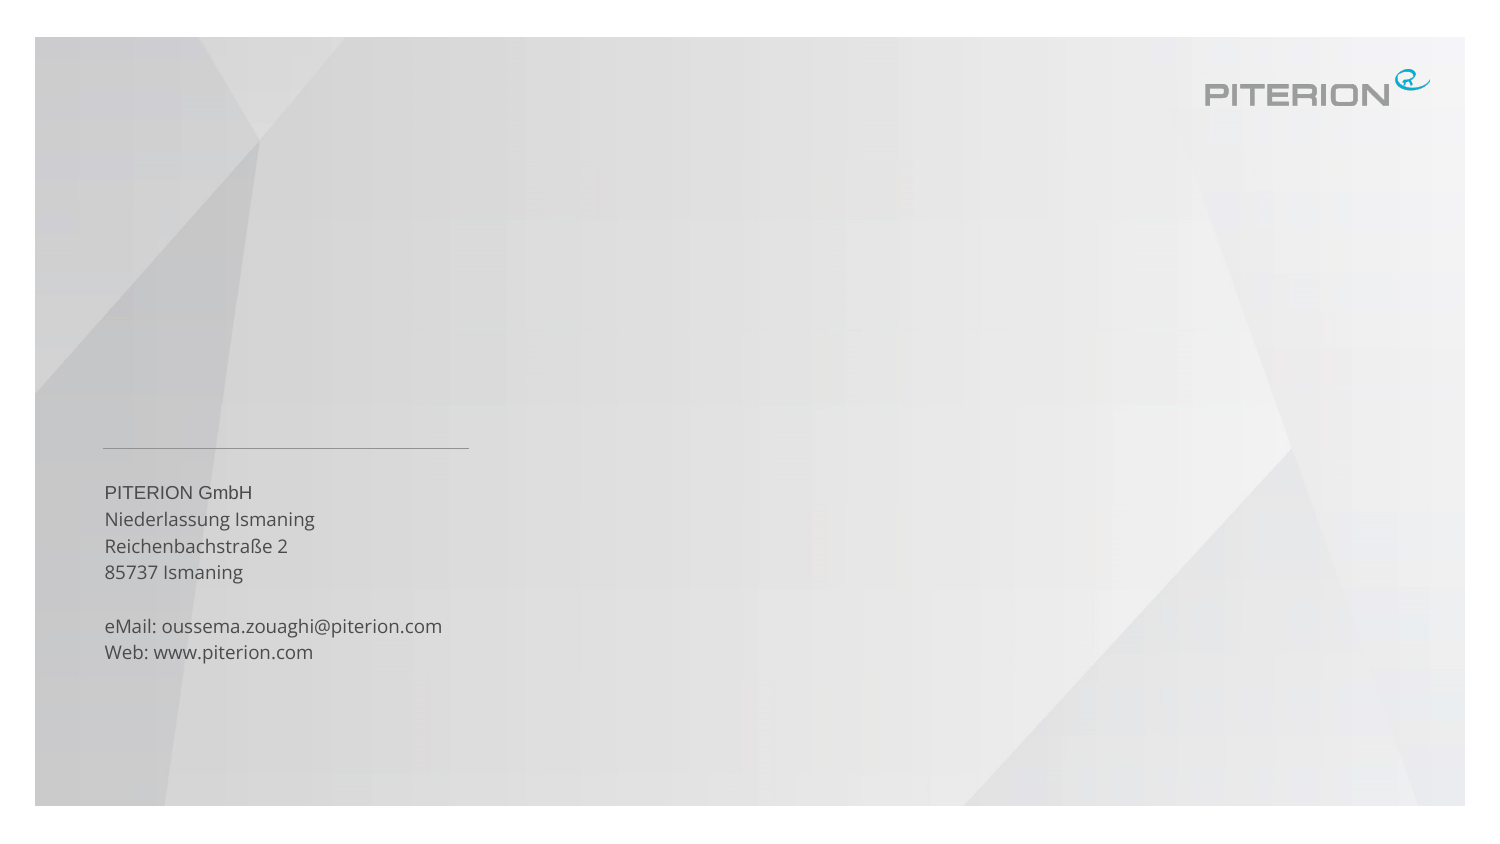

PITERION GmbH
Niederlassung Ismaning
Reichenbachstraße 2
85737 Ismaning

eMail: oussema.zouaghi@piterion.com
Web: www.piterion.com